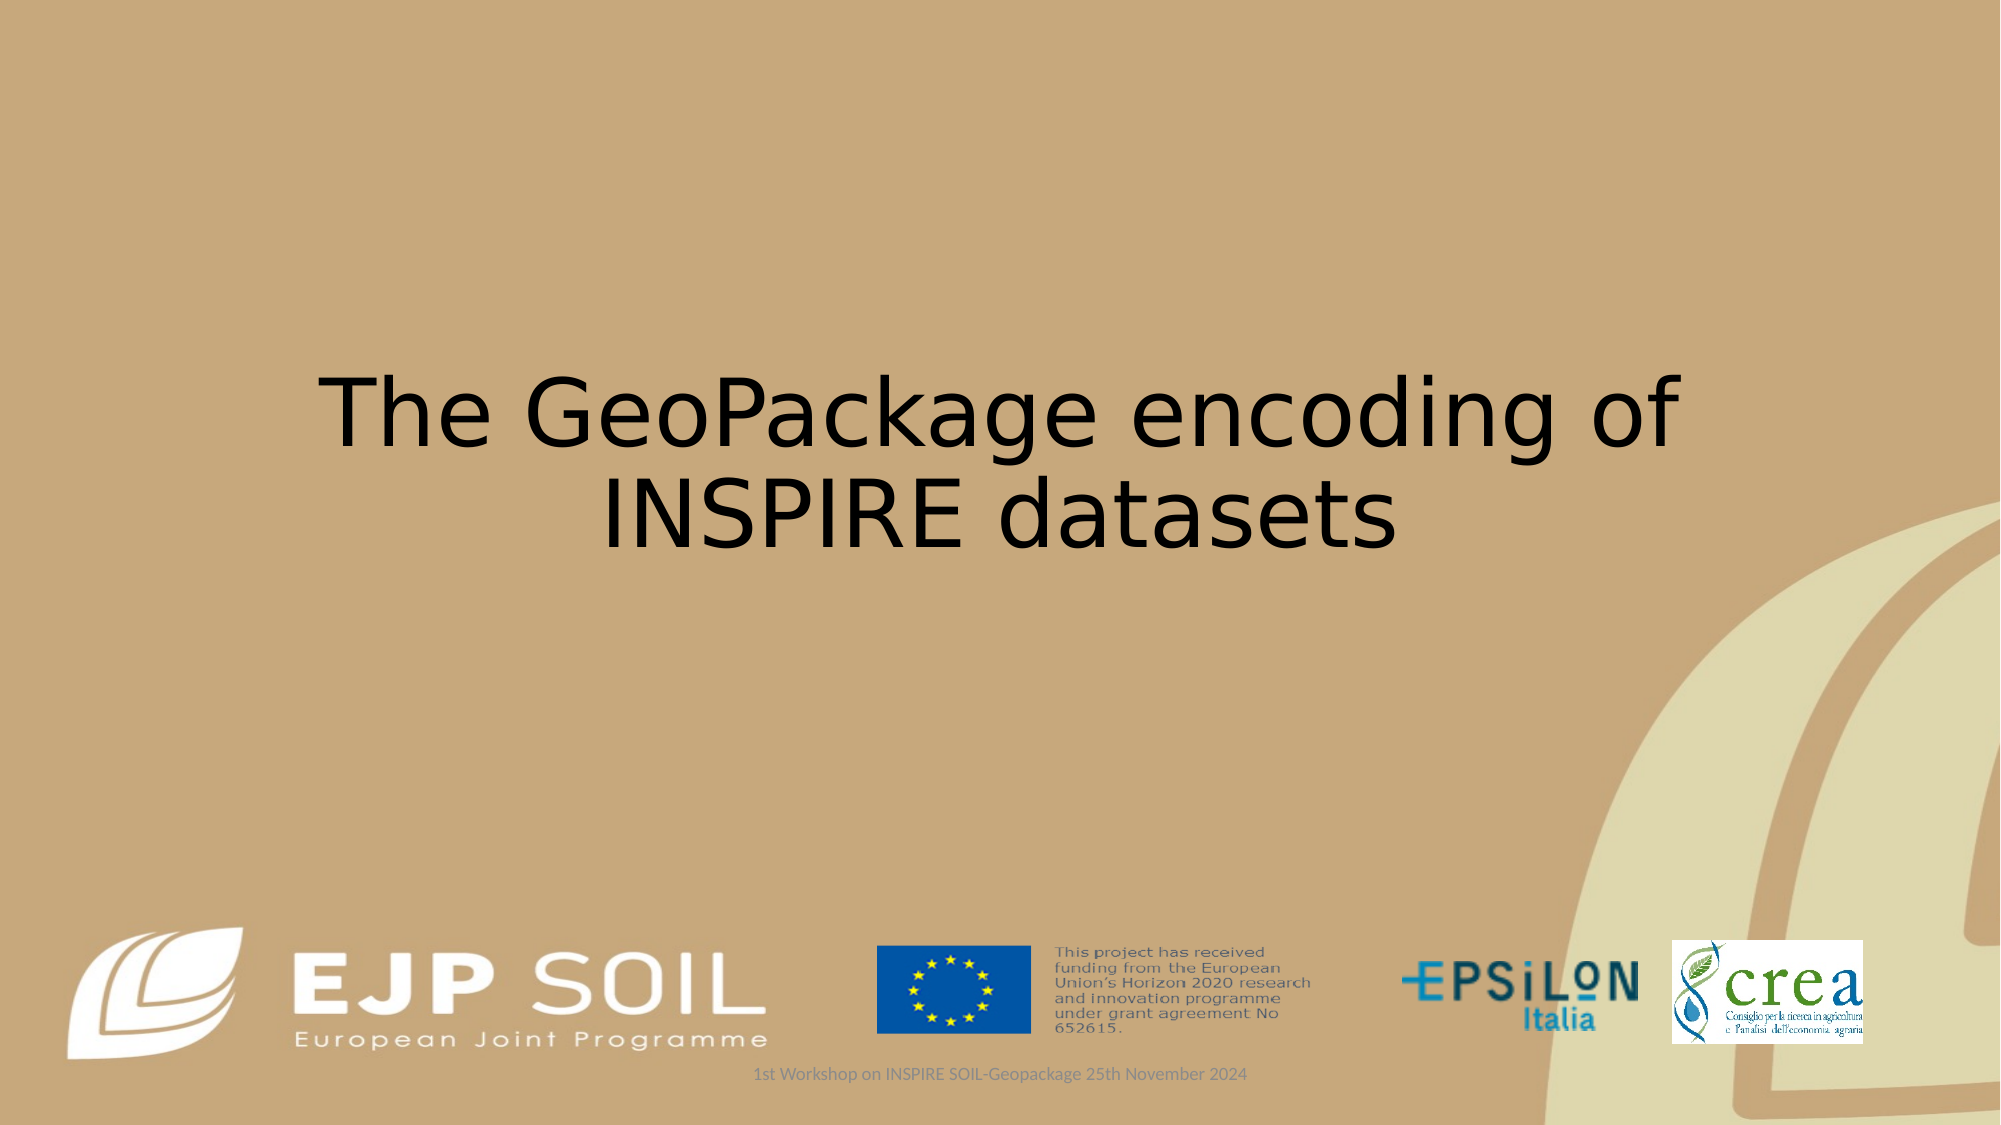

# The GeoPackage encoding of INSPIRE datasets

1st Workshop on INSPIRE SOIL-Geopackage 25th November 2024